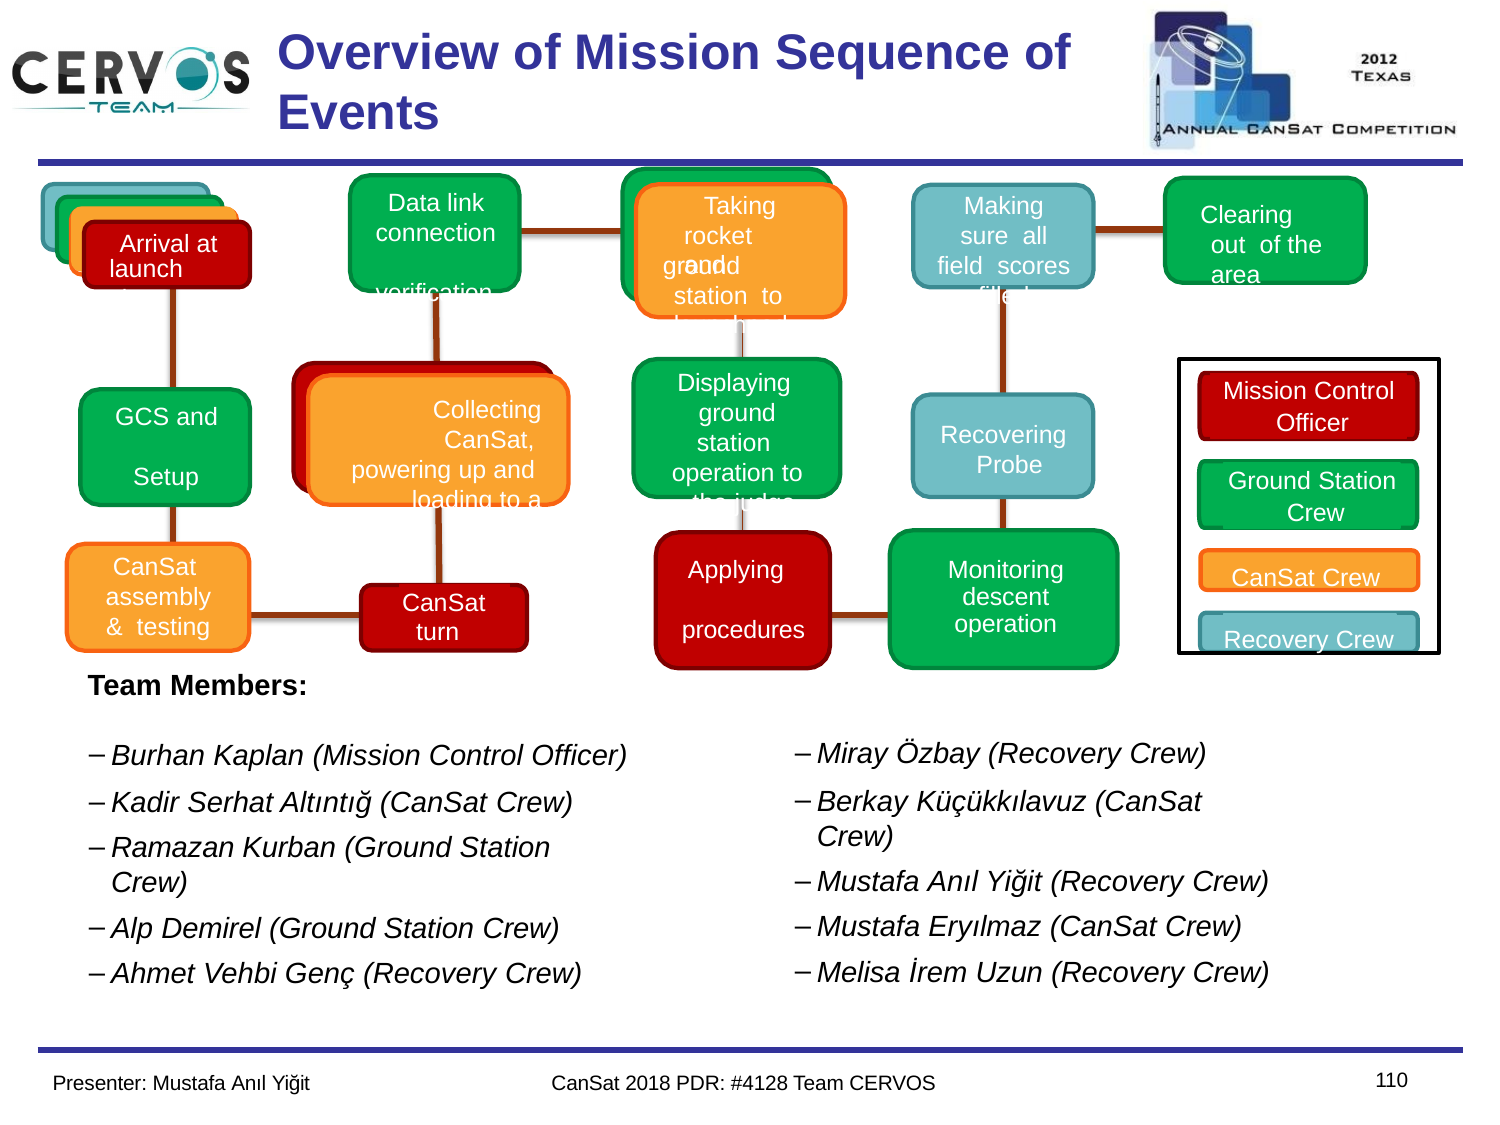

# Overview of Mission Sequence of
Events
Team Logo
Here
(If You Want)

Data link  connection  verification

Taking  rocket and
Making sure  all field  scores filled

Clearing out  of the area

Arrival at

ground station  to launchpad

launch site

Mission Control  Officer

Ground Station  Crew
CanSat Crew  Recovery Crew

Displaying  ground station  operation to
the judge

Collecting CanSat,  powering up and  loading to a rocket

GCS and  antenna

Recovering  Probe

Setup

CanSat  assembly &  testing

Monitoring  descent  operation
Applying  launch

CanSat  turn on

procedures

Team Members:
Miray Özbay (Recovery Crew)
Berkay Küçükkılavuz (CanSat Crew)
Mustafa Anıl Yiğit (Recovery Crew)
Mustafa Eryılmaz (CanSat Crew)
Melisa İrem Uzun (Recovery Crew)
Burhan Kaplan (Mission Control Officer)
Kadir Serhat Altıntığ (CanSat Crew)
Ramazan Kurban (Ground Station Crew)
Alp Demirel (Ground Station Crew)
Ahmet Vehbi Genç (Recovery Crew)
110
Presenter: Mustafa Anıl Yiğit
CanSat 2018 PDR: #4128 Team CERVOS